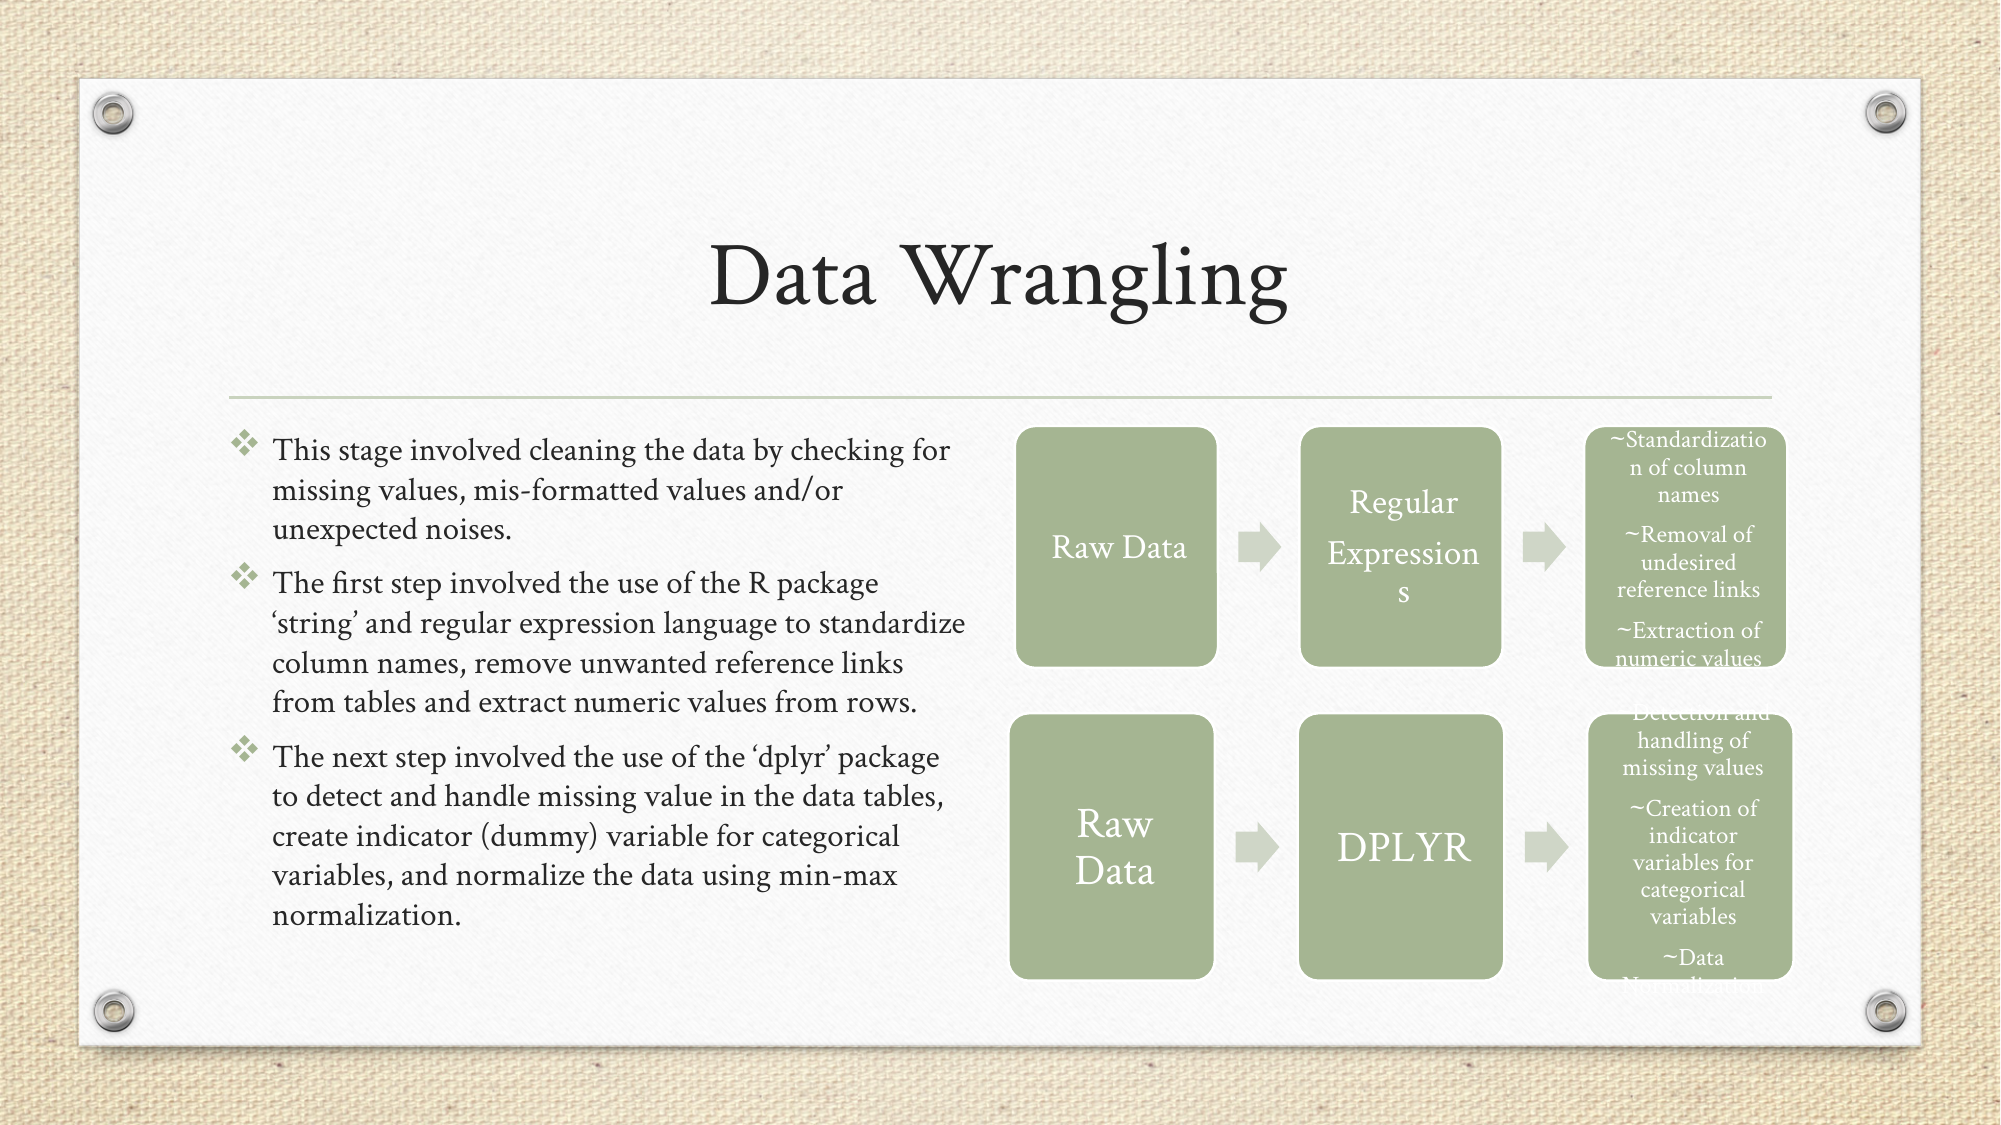

# Data Wrangling
Raw Data

Regular
Expressions

~Standardization of column names
~Removal of undesired reference links
~Extraction of numeric values
This stage involved cleaning the data by checking for missing values, mis-formatted values and/or unexpected noises.
The first step involved the use of the R package ‘string’ and regular expression language to standardize column names, remove unwanted reference links from tables and extract numeric values from rows.
The next step involved the use of the ‘dplyr’ package to detect and handle missing value in the data tables, create indicator (dummy) variable for categorical variables, and normalize the data using min-max normalization.
Raw Data

DPLYR

~Detection and handling of missing values
~Creation of indicator variables for categorical variables
~Data Normalization